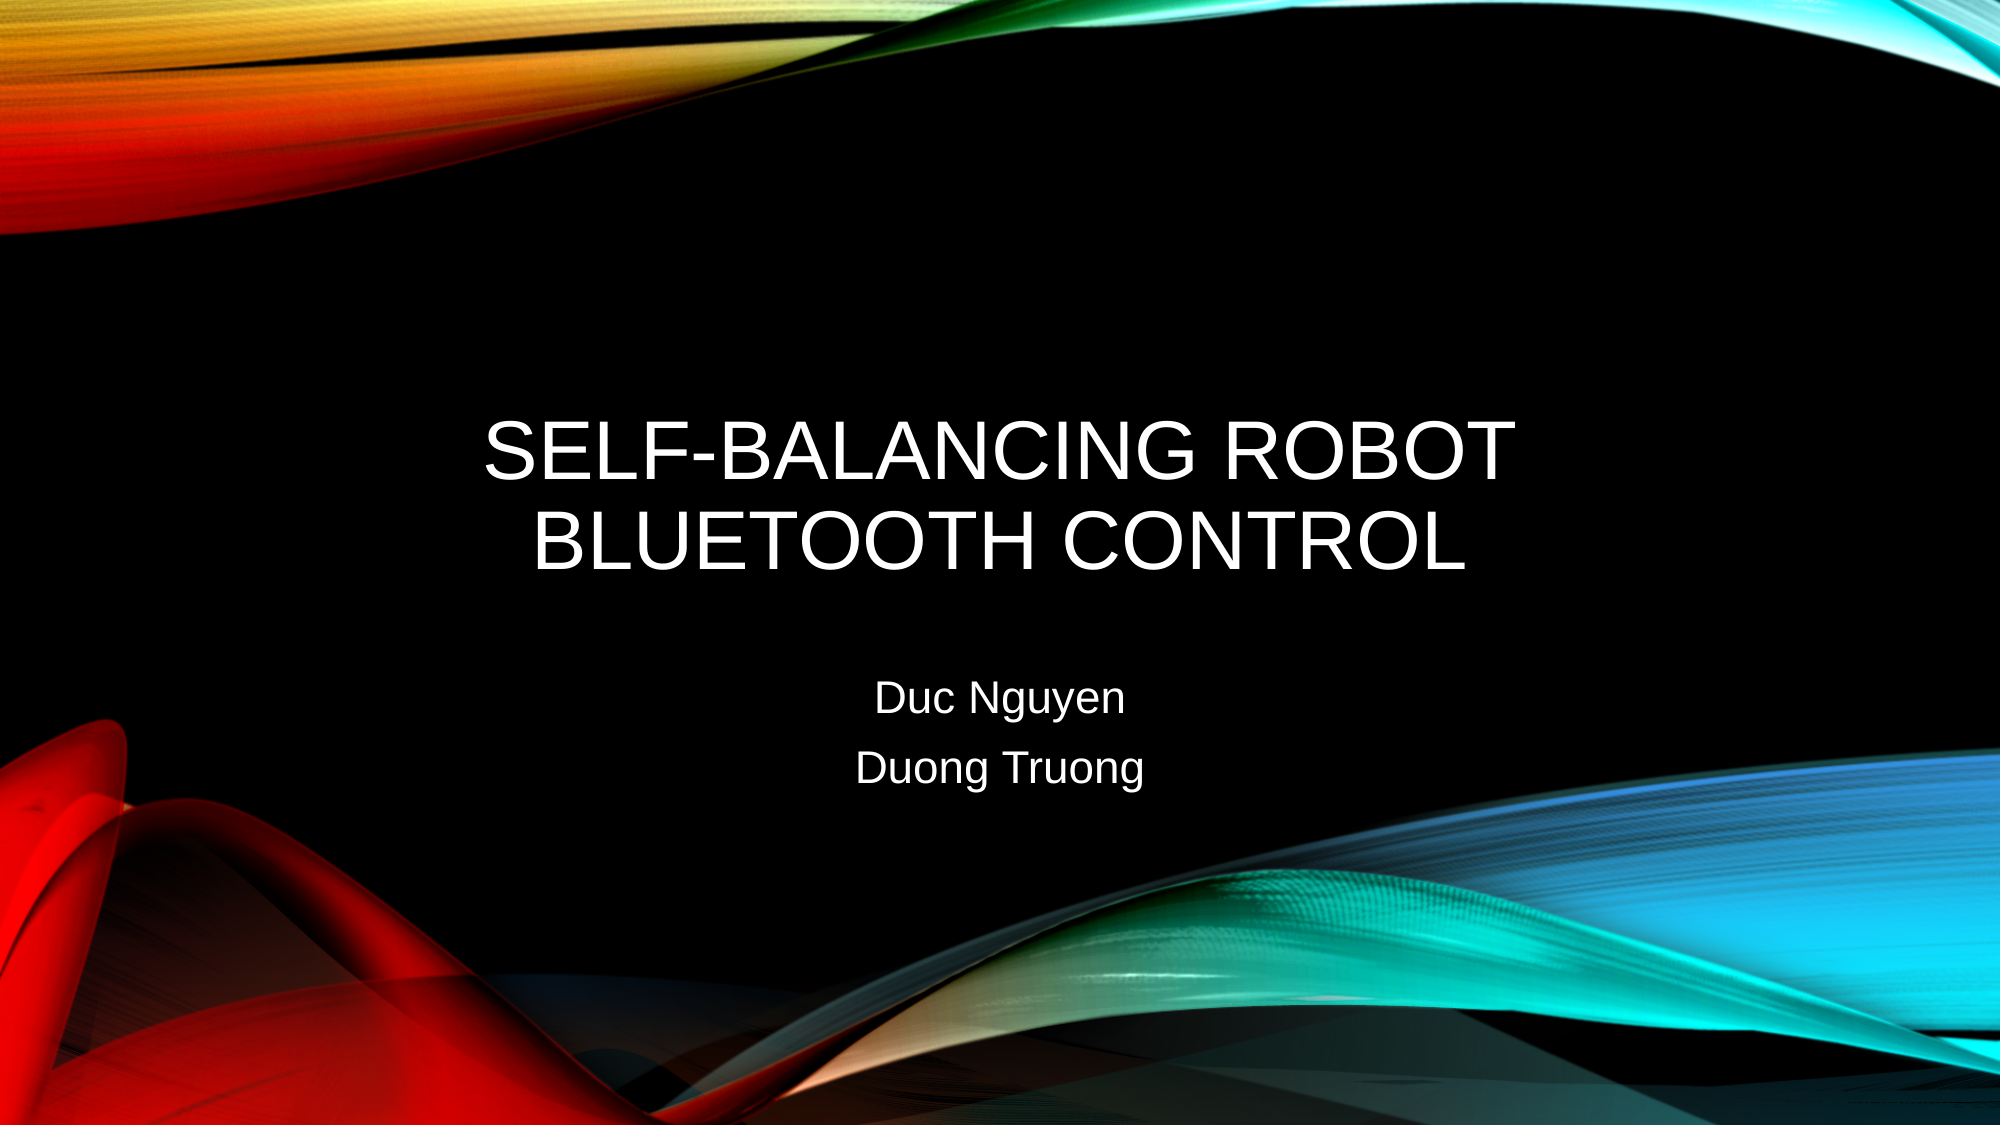

# self-balancing robot Bluetooth control

Duc Nguyen
Duong Truong